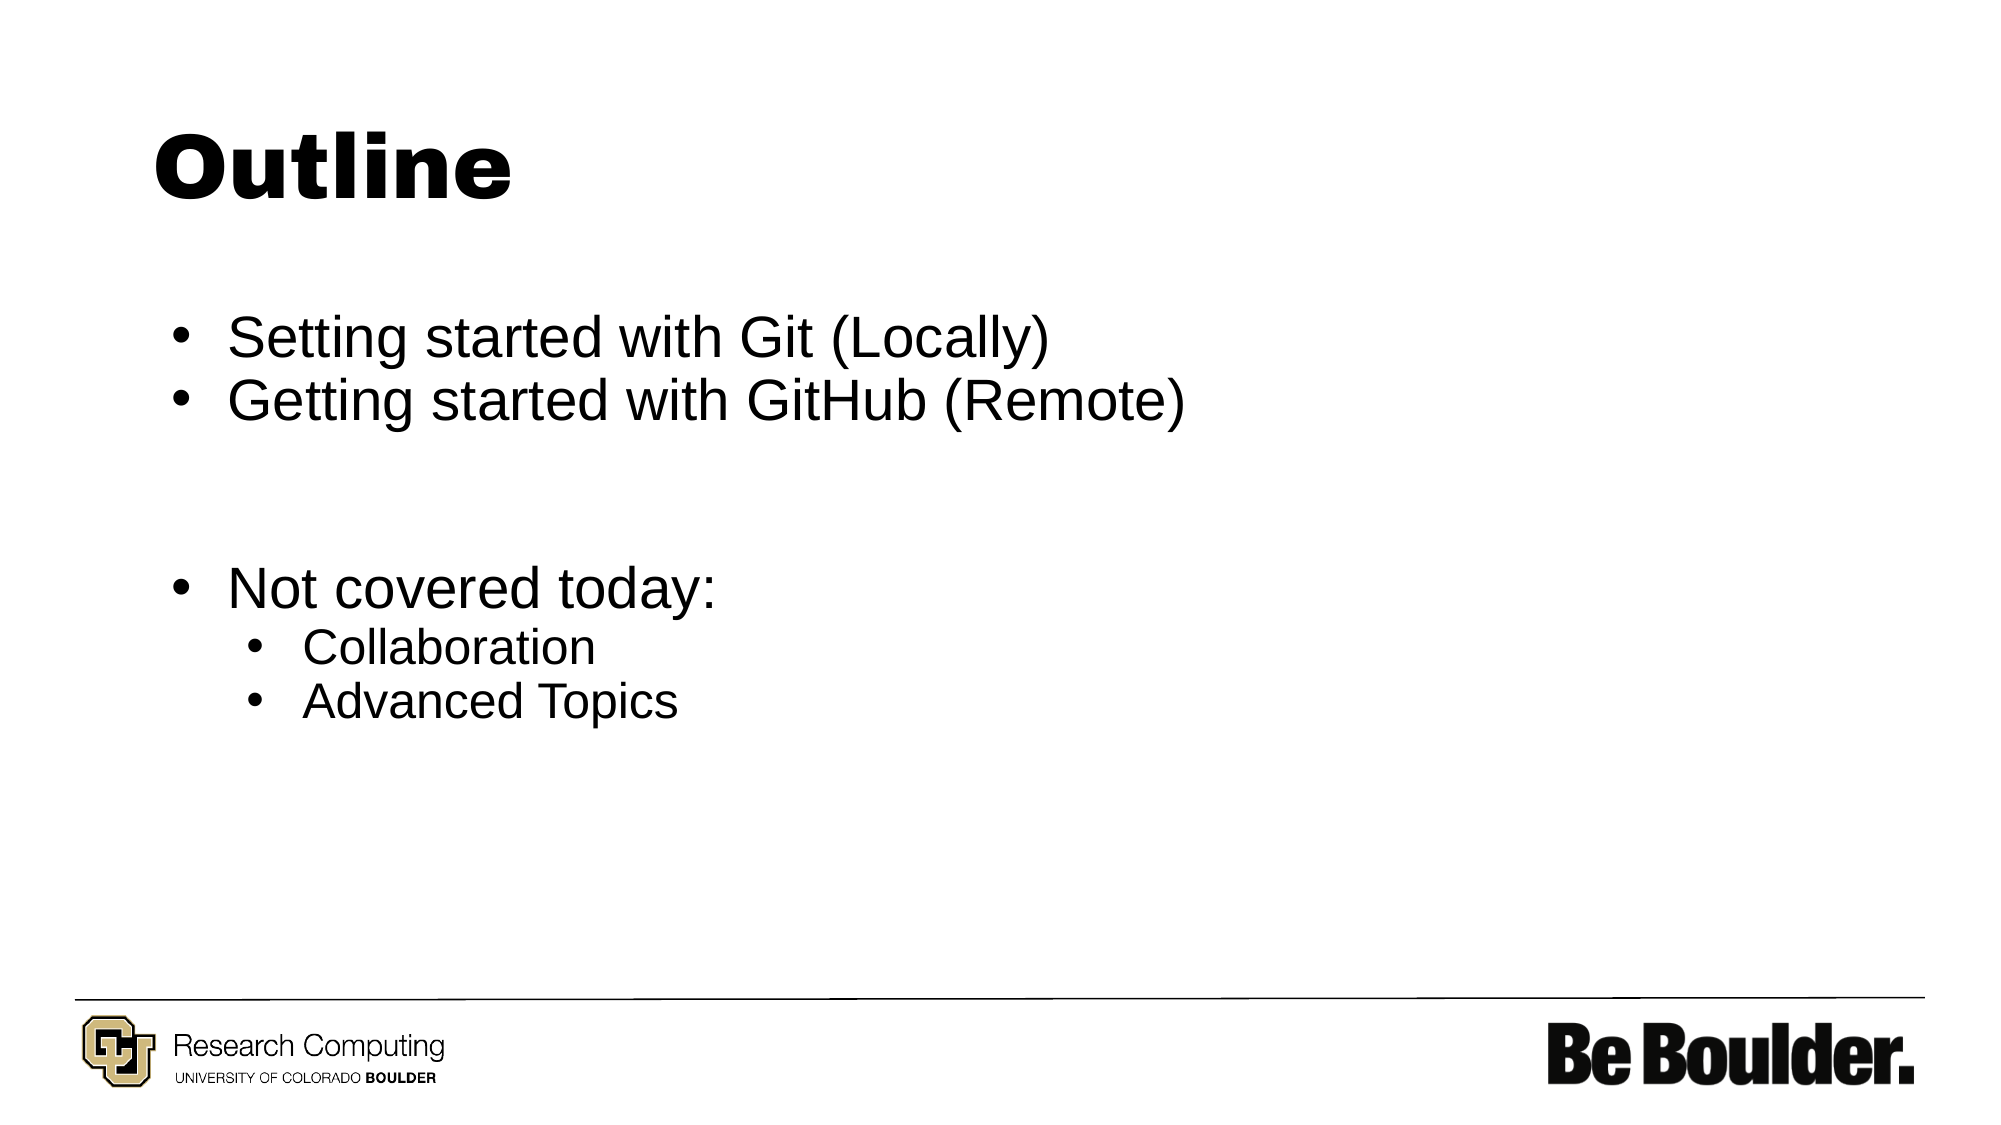

# Outline
Setting started with Git (Locally)
Getting started with GitHub (Remote)

Not covered today:
Collaboration
Advanced Topics